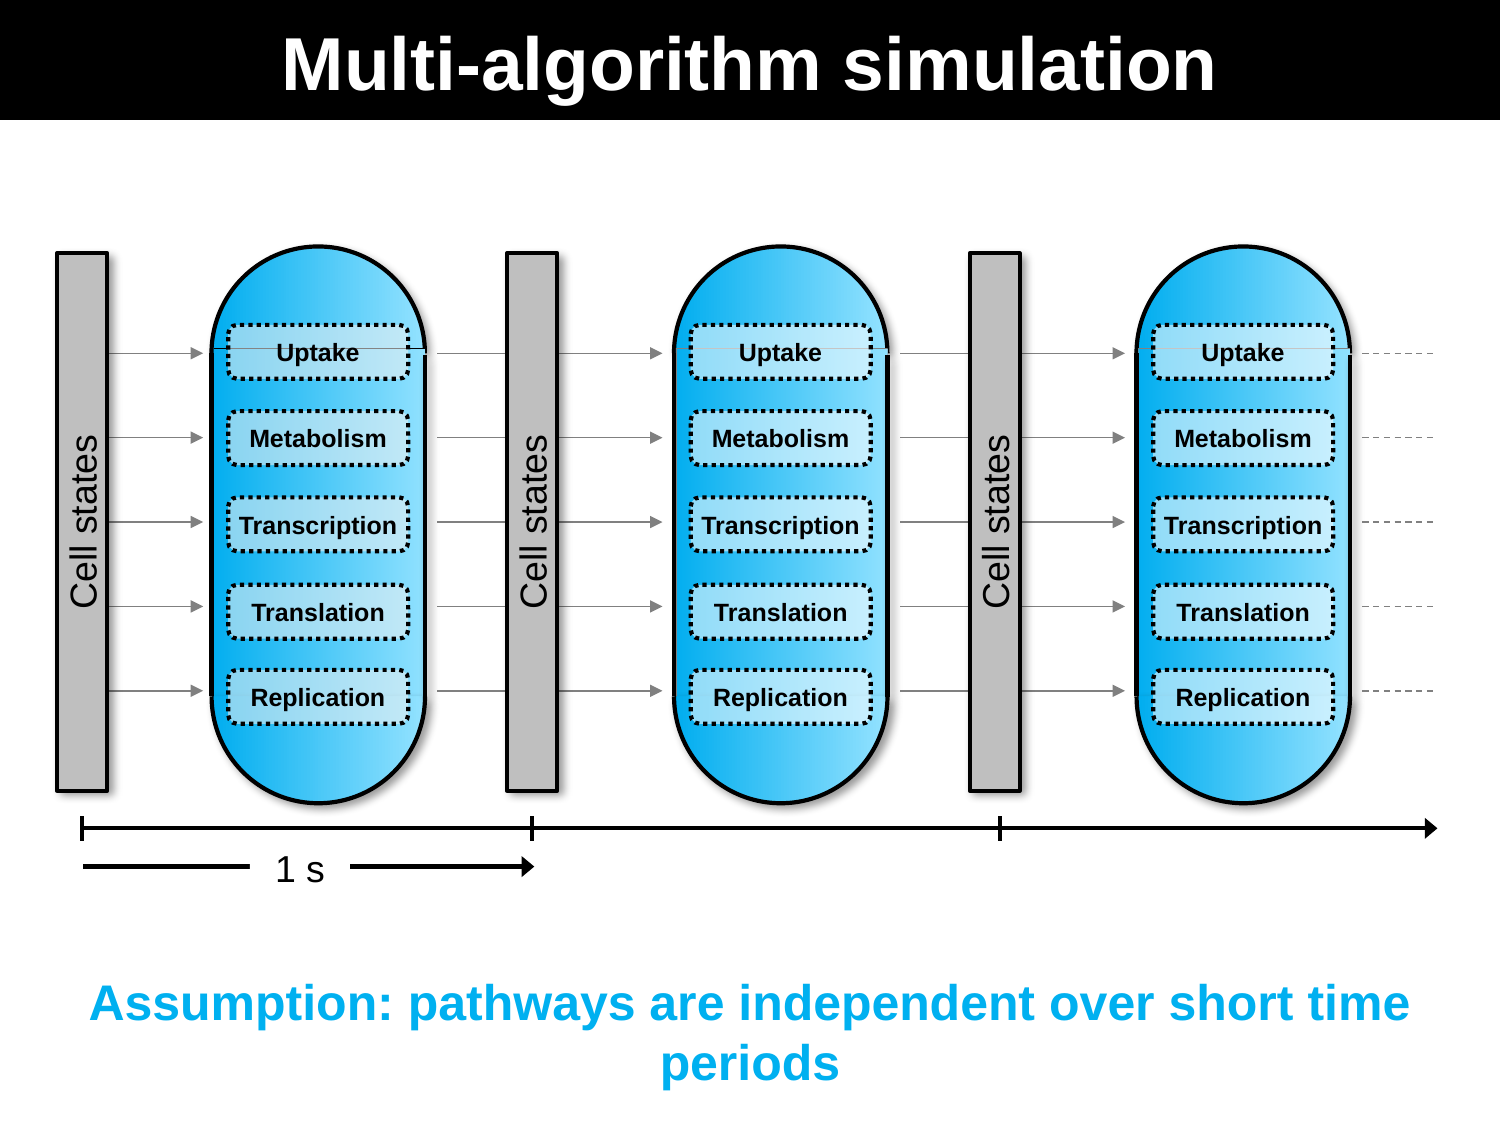

# Multi-algorithm simulation

Uptake

Metabolism

Transcription

Translation

Replication

Uptake

Metabolism

Transcription

Translation

Replication

Uptake

Metabolism

Transcription

Translation

Replication

Cell states

Cell states

Cell states
1 s
Assumption: pathways are independent over short time periods